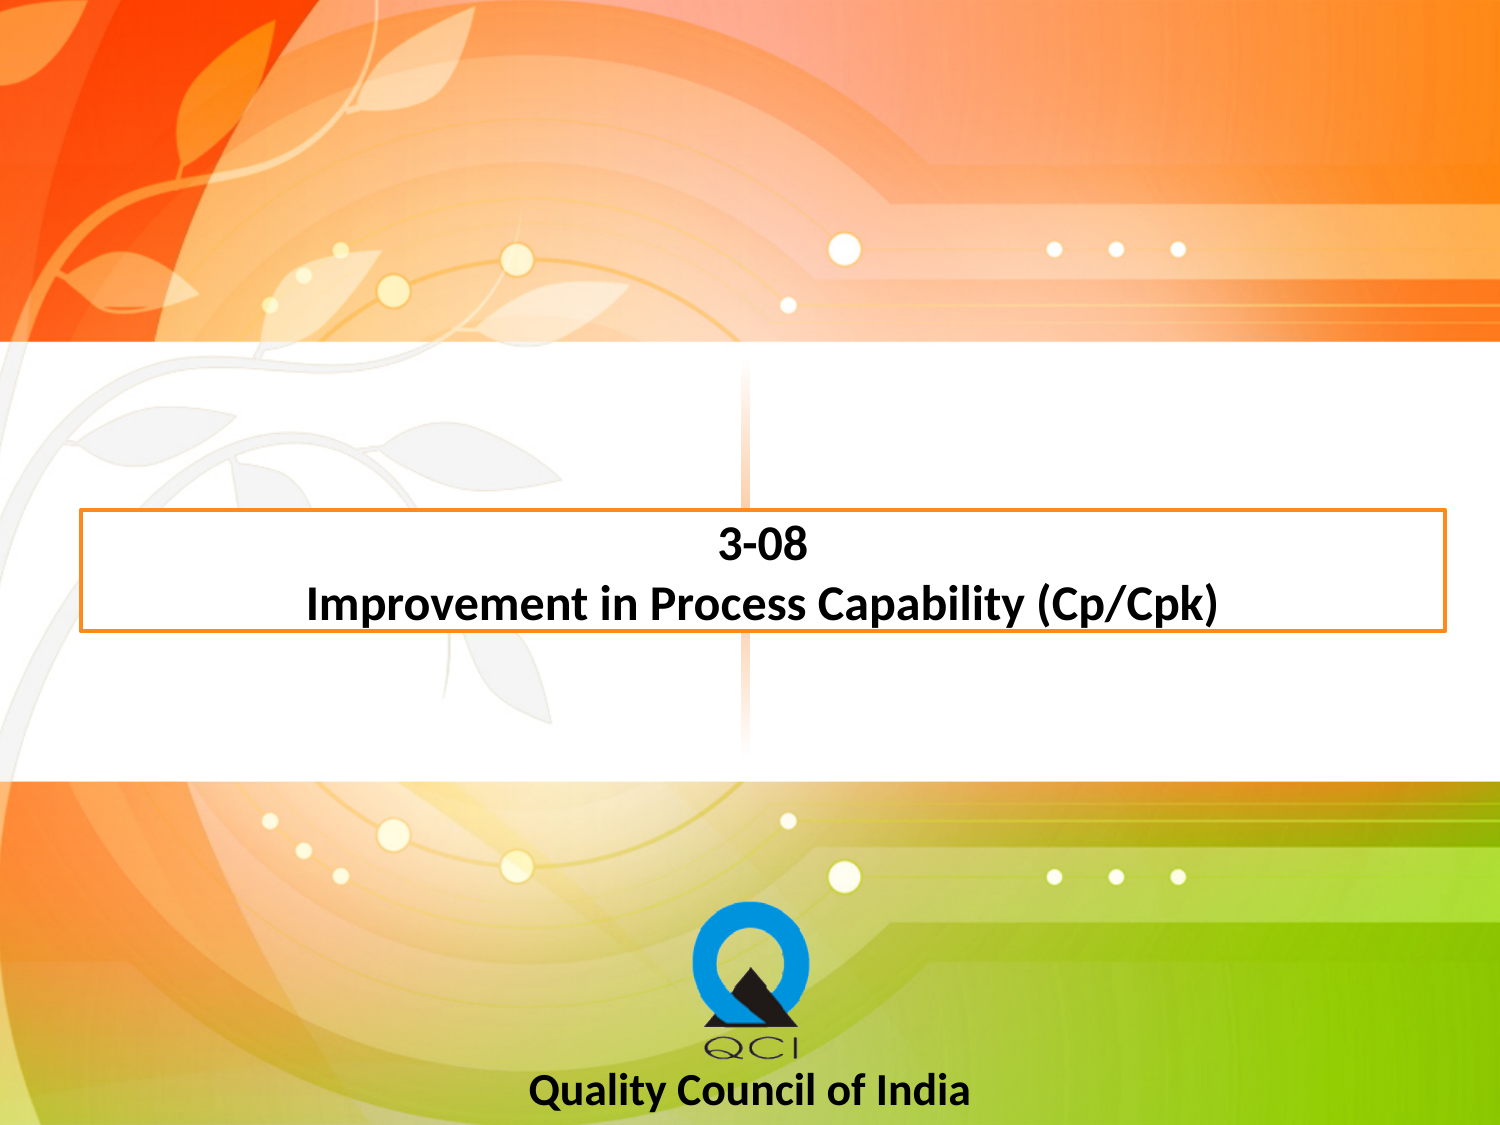

# 3-08 Improvement in Process Capability (Cp/Cpk)